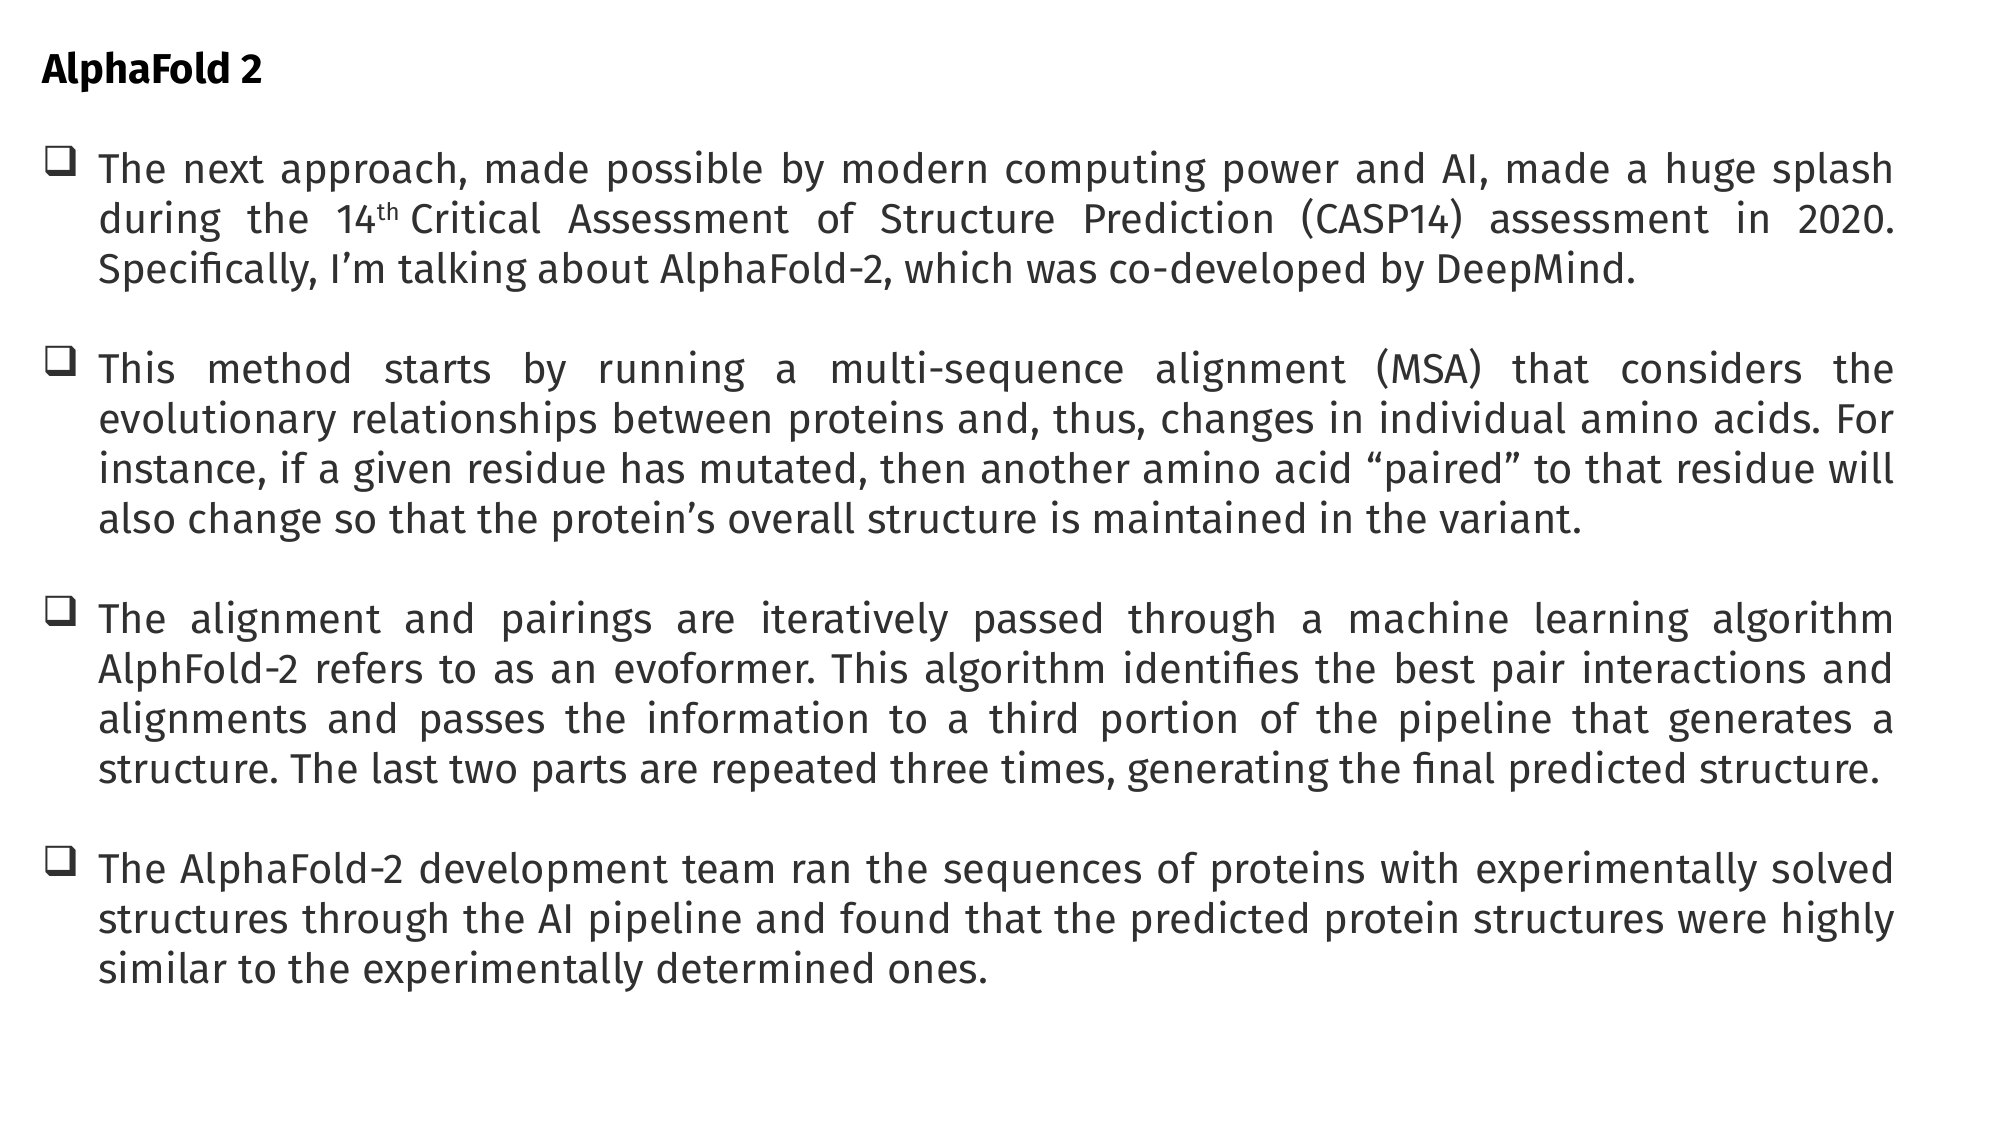

AlphaFold 2

The next approach, made possible by modern computing power and AI, made a huge splash during the 14th Critical Assessment of Structure Prediction (CASP14) assessment in 2020. Specifically, I’m talking about AlphaFold-2, which was co-developed by DeepMind.

This method starts by running a multi-sequence alignment (MSA) that considers the evolutionary relationships between proteins and, thus, changes in individual amino acids. For instance, if a given residue has mutated, then another amino acid “paired” to that residue will also change so that the protein’s overall structure is maintained in the variant.

The alignment and pairings are iteratively passed through a machine learning algorithm AlphFold-2 refers to as an evoformer. This algorithm identifies the best pair interactions and alignments and passes the information to a third portion of the pipeline that generates a structure. The last two parts are repeated three times, generating the final predicted structure.

The AlphaFold-2 development team ran the sequences of proteins with experimentally solved structures through the AI pipeline and found that the predicted protein structures were highly similar to the experimentally determined ones.